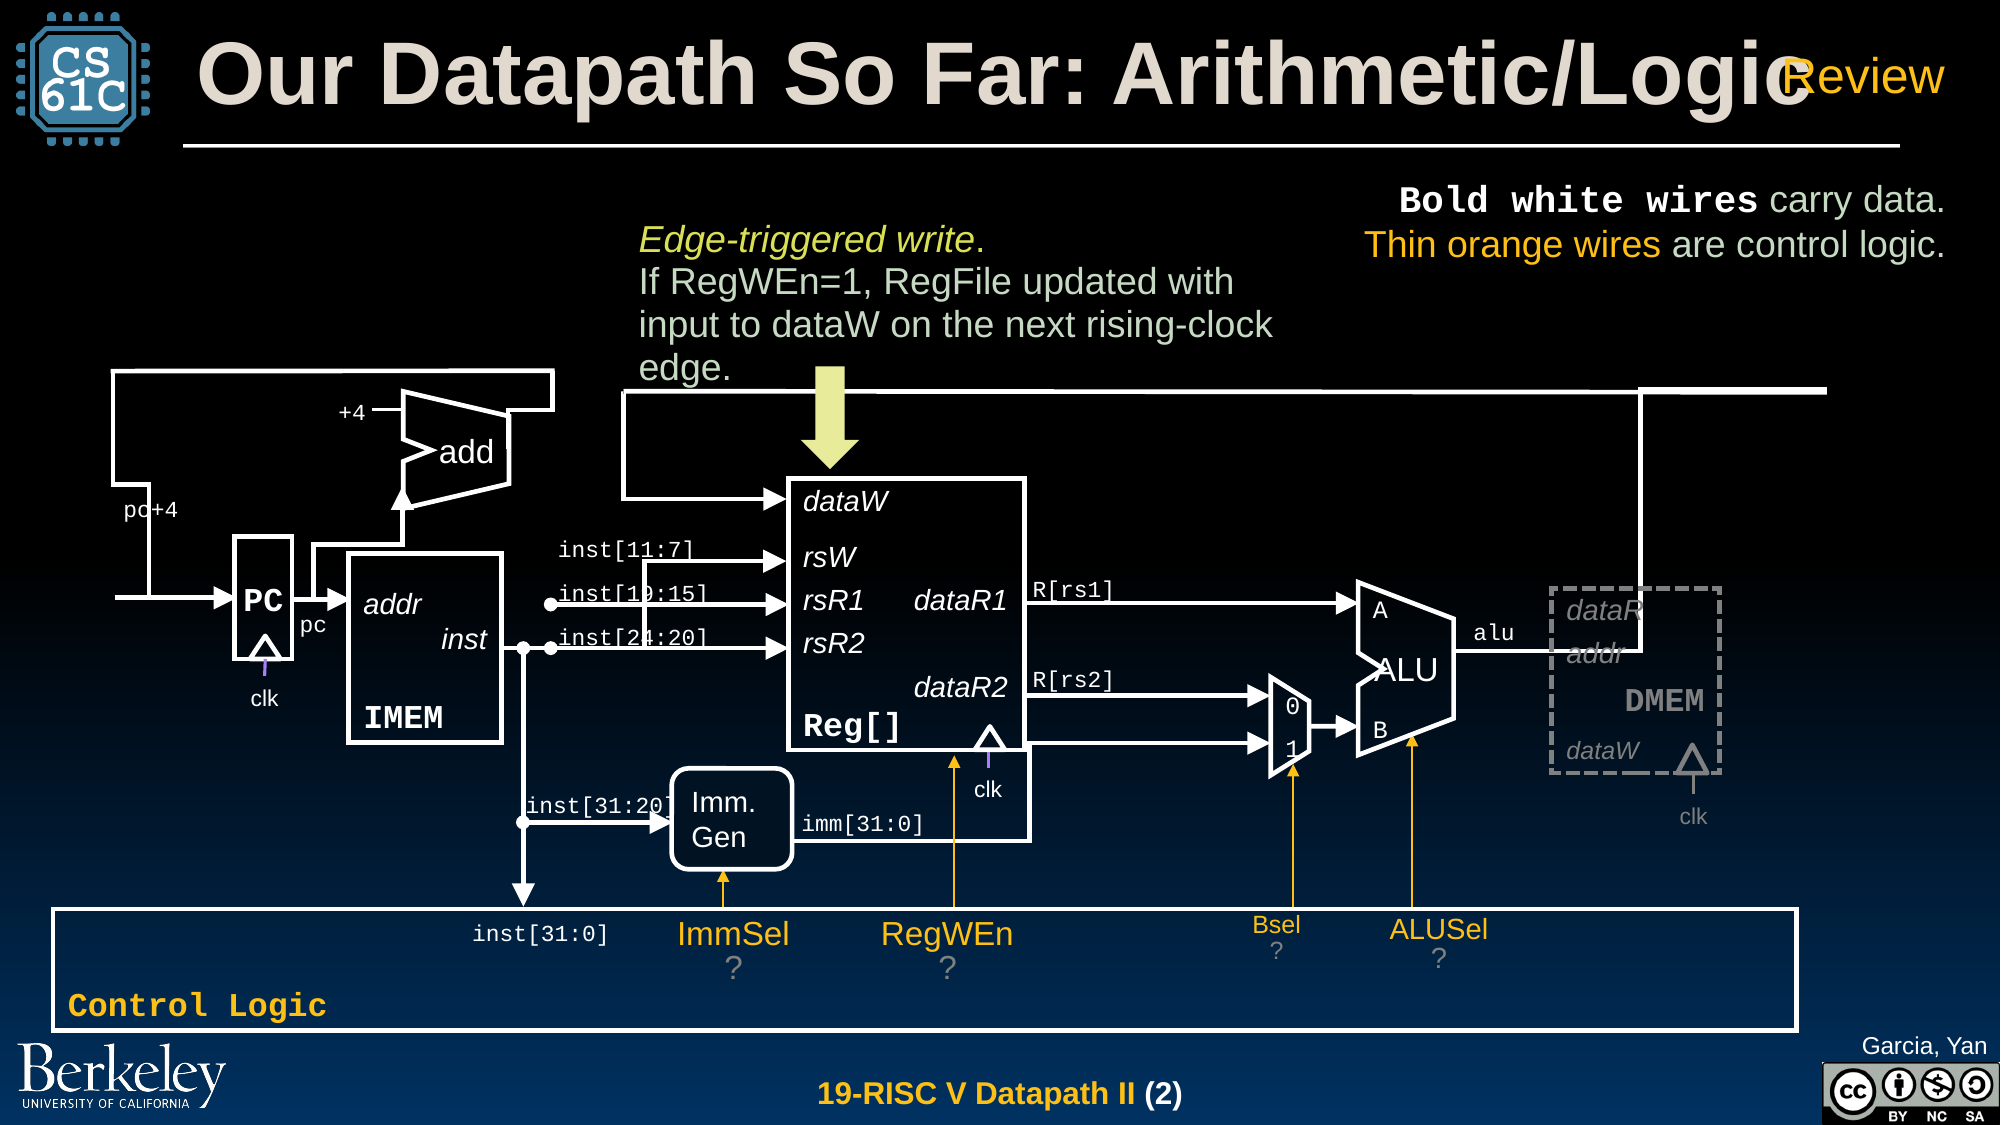

# Our Datapath So Far: Arithmetic/Logic
Review
Bold white wires carry data.
Thin orange wires are control logic.
Edge-triggered write.
If RegWEn=1, RegFile updated with input to dataW on the next rising-clock edge.

+4
add
dataW
rsW
rsR1	dataR1
rsR2
	dataR2
Reg[]
pc+4
inst[11:7]
inst[19:15]
inst[24:20]
PC

addr
inst

IMEM
R[rs1]
A
ALU
B
	dataR
addr
DMEM
dataW

clk
pc
alu
R[rs2]
clk
0
1

clk
Imm. Gen
Imm. Gen
inst[31:20]
imm[31:0]
Bsel
?
ALUSel
?
Control Logic
ImmSel
?
RegWEn
?
inst[31:0]